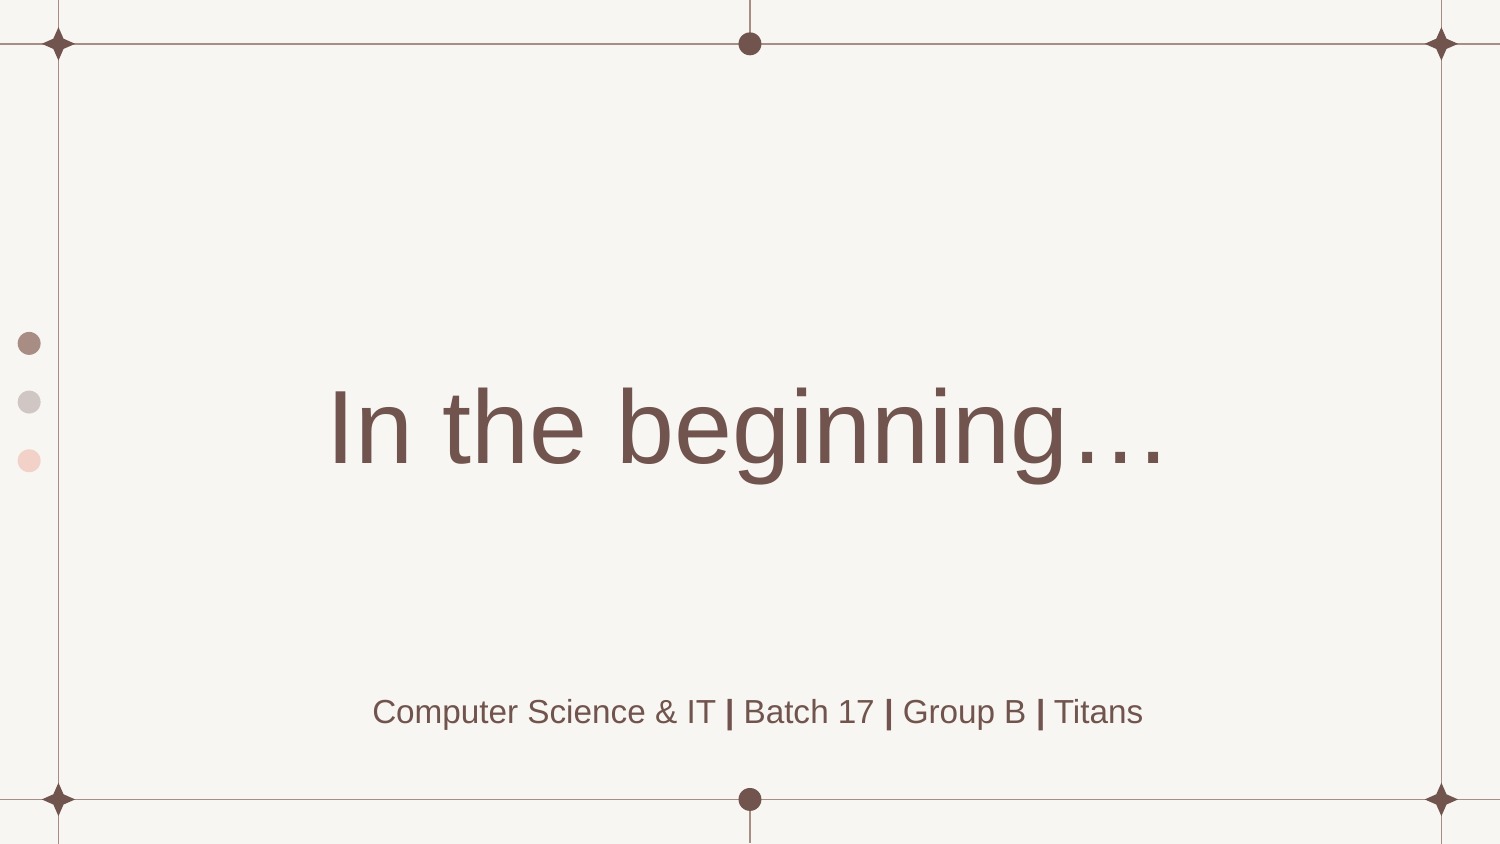

# In the beginning…
Computer Science & IT | Batch 17 | Group B | Titans